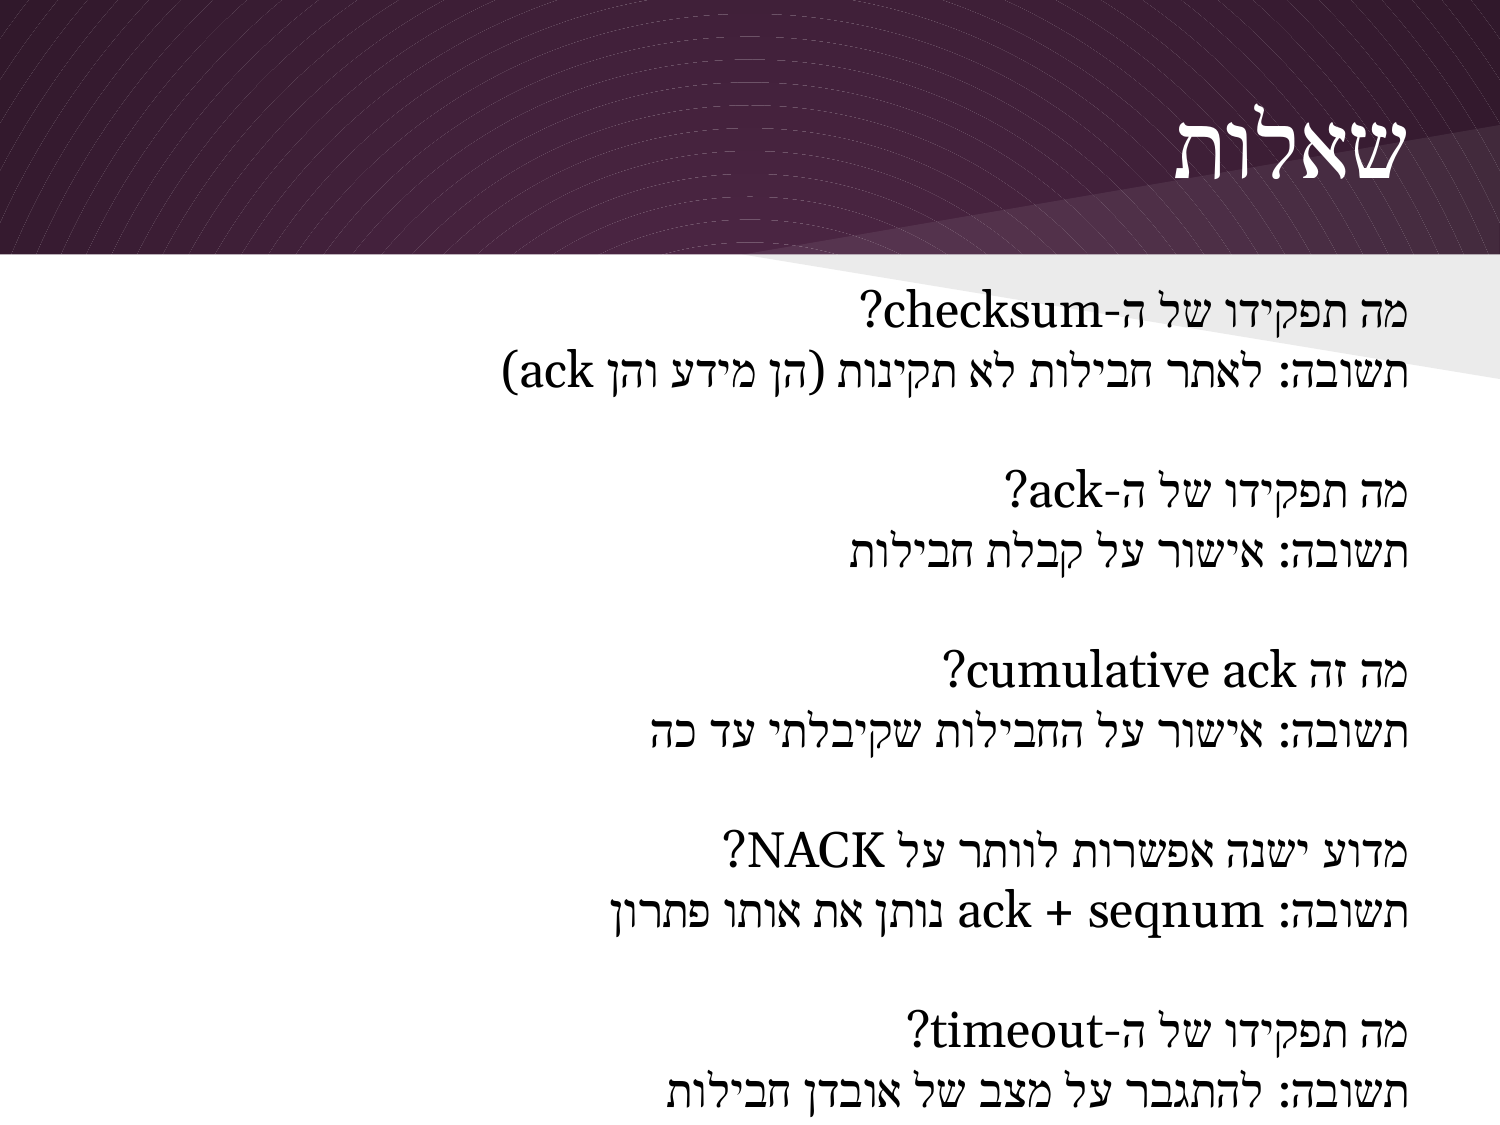

# שאלות
מה תפקידו של ה-checksum?
תשובה: לאתר חבילות לא תקינות (הן מידע והן ack)

מה תפקידו של ה-ack?
תשובה: אישור על קבלת חבילות

מה זה cumulative ack?
תשובה: אישור על החבילות שקיבלתי עד כה

מדוע ישנה אפשרות לוותר על NACK?
תשובה: ack + seqnum נותן את אותו פתרון

מה תפקידו של ה-timeout?
תשובה: להתגבר על מצב של אובדן חבילות